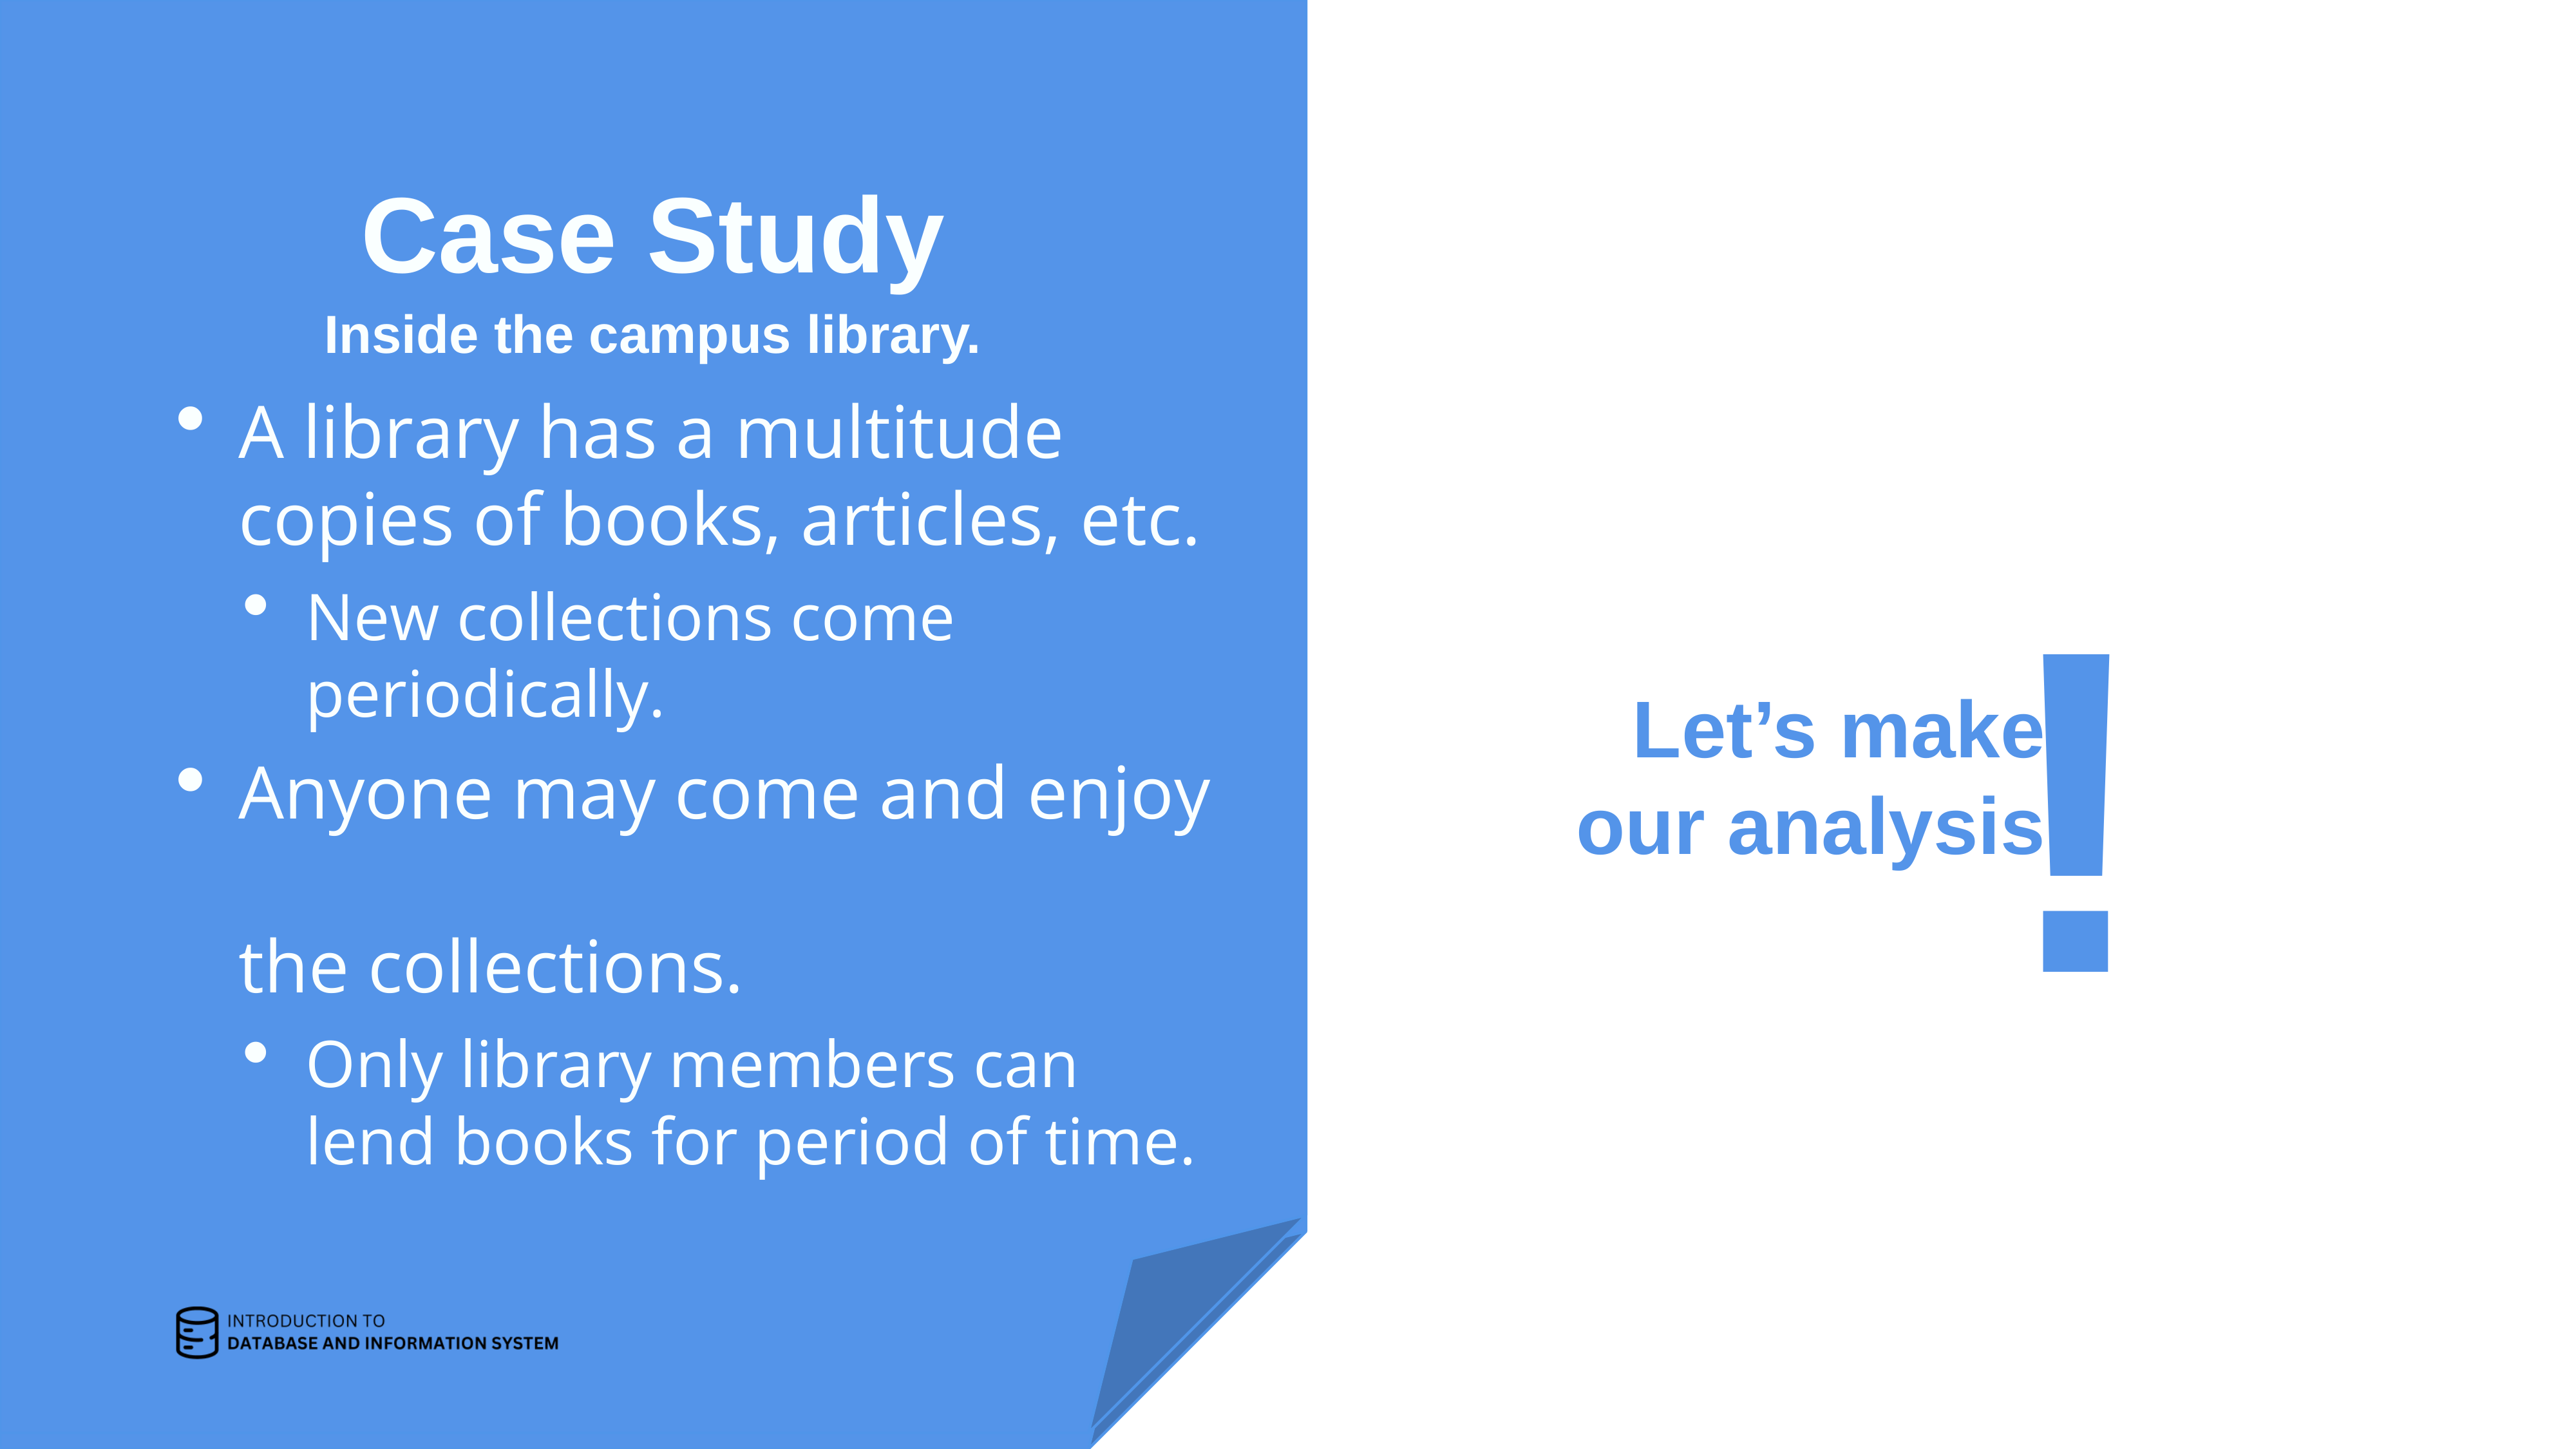

# Case Study
Inside the campus library.
A library has a multitude copies of books, articles, etc.
New collections come periodically.
Anyone may come and enjoy
the collections.
Only library members can lend books for period of time.
!
Let’s make
our analysis